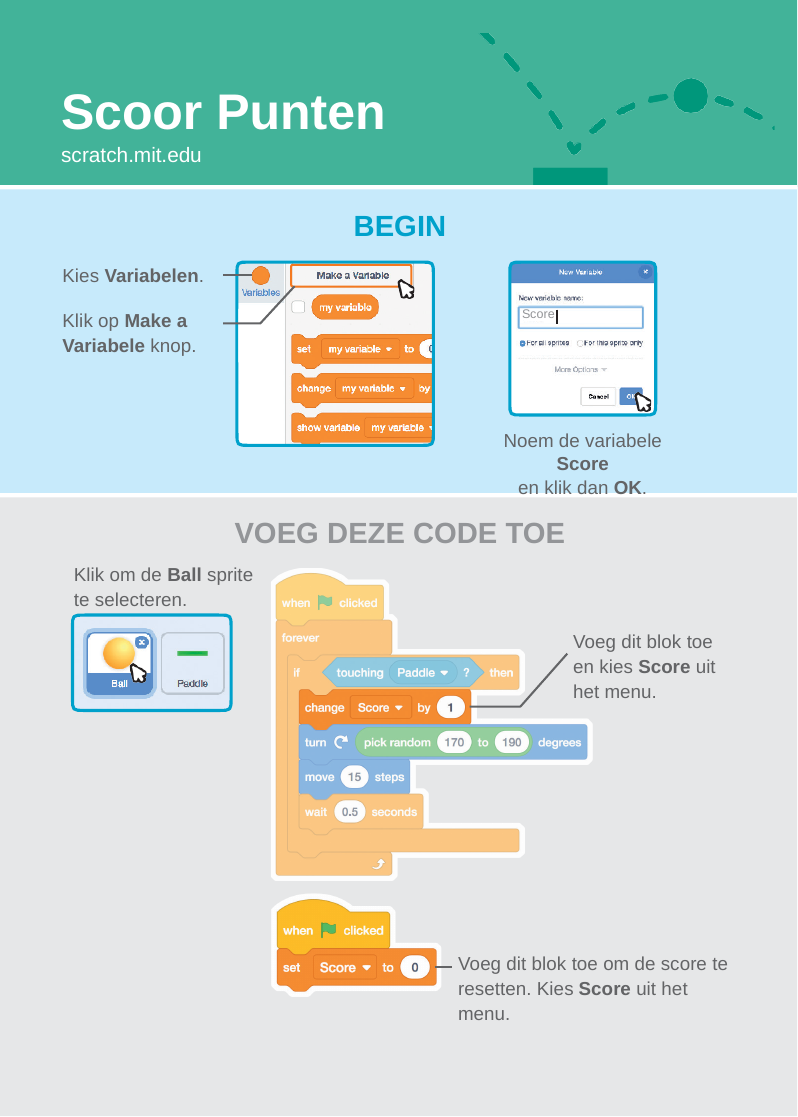

# Scoor Punten
scratch.mit.edu

BEGIN

Kies Variabelen.

Score
Klik op Make a Variabele knop.

Noem de variabele Score
en klik dan OK.

VOEG DEZE CODE TOE
Klik om de Ball sprite te selecteren.

Voeg dit blok toe en kies Score uit het menu.

Voeg dit blok toe om de score te resetten. Kies Score uit het menu.